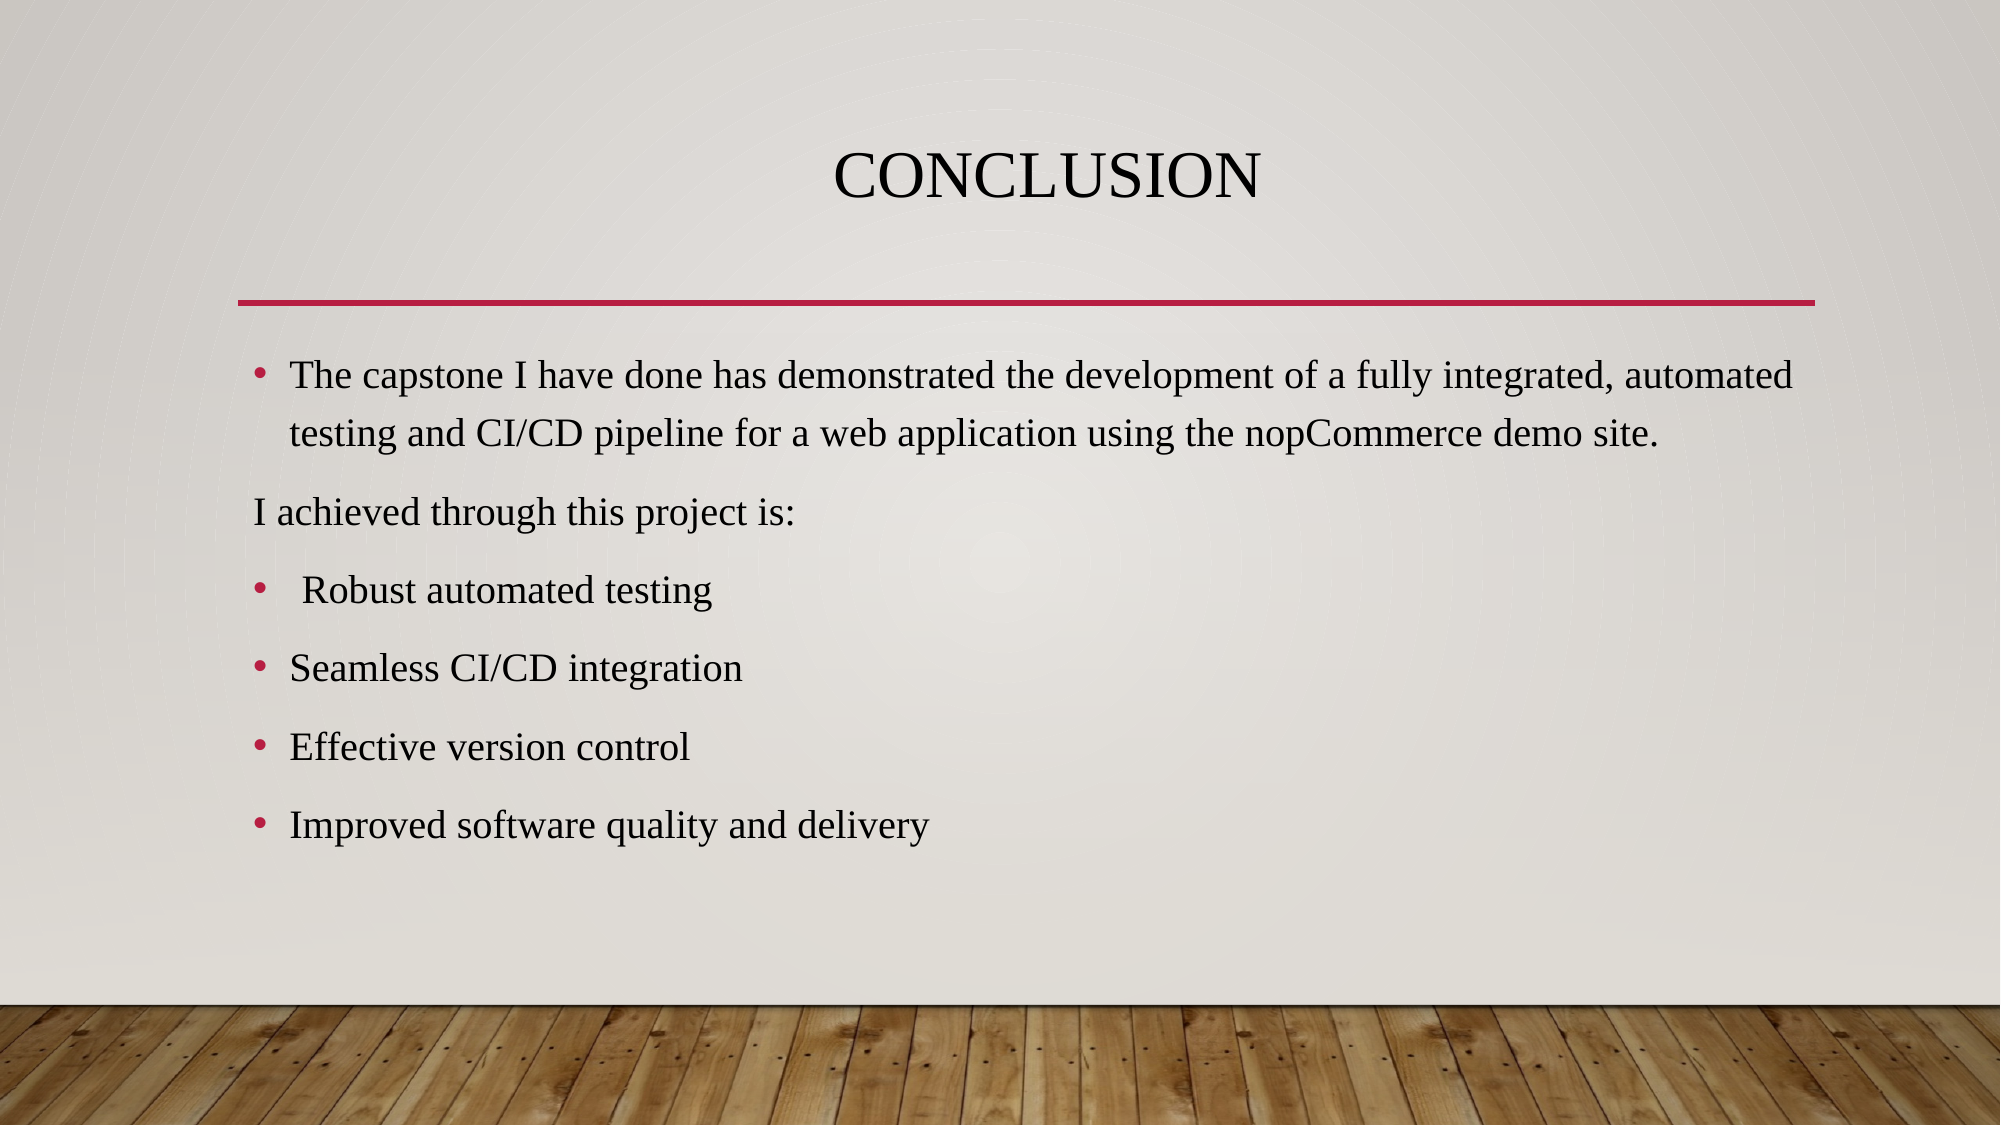

# conclusion
The capstone I have done has demonstrated the development of a fully integrated, automated testing and CI/CD pipeline for a web application using the nopCommerce demo site.
I achieved through this project is:
 Robust automated testing
Seamless CI/CD integration
Effective version control
Improved software quality and delivery